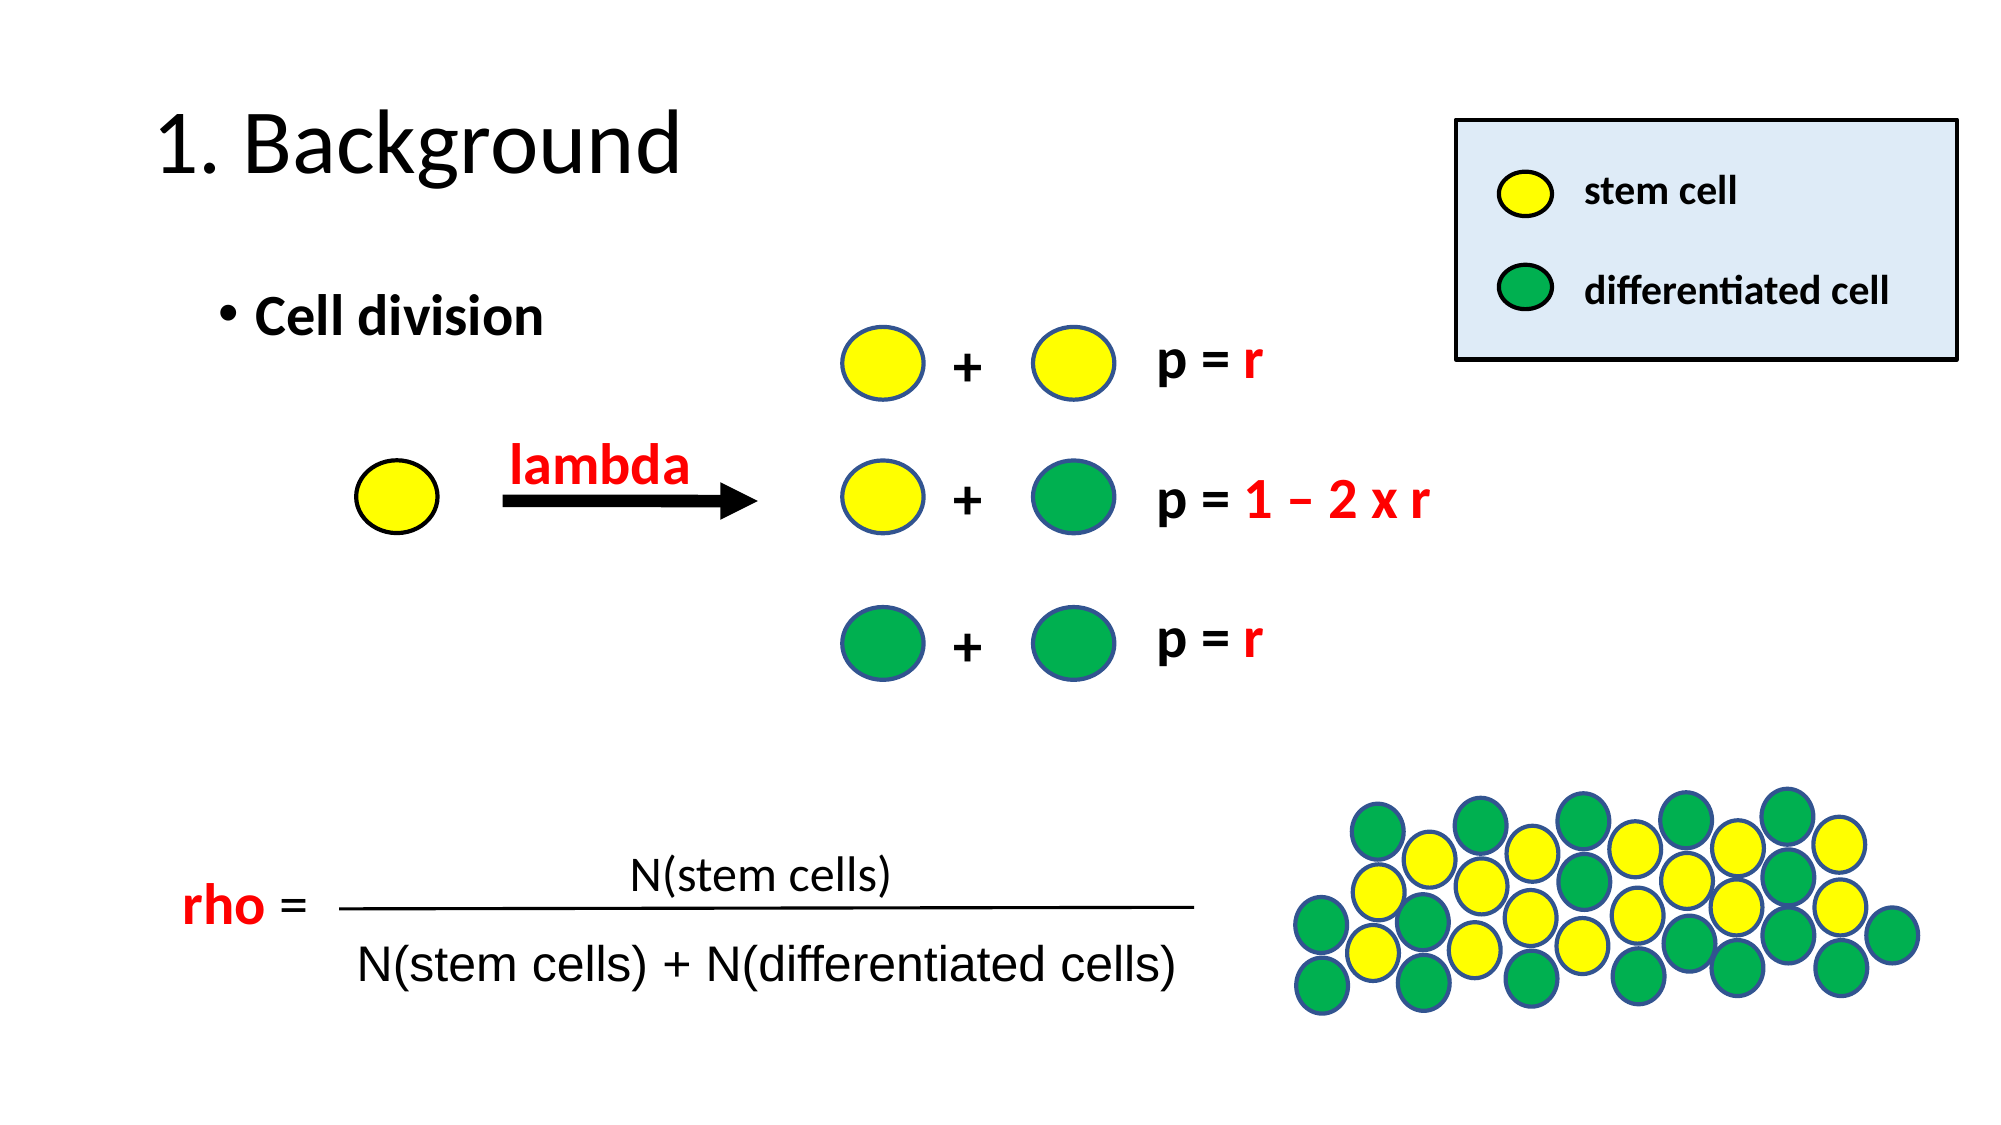

1. Background

stem cell

differentiated cell

Cell division

p = r

p = 1 – 2 x r

p = r
+

lambda
+

+

N(stem cells)
N(stem cells) + N(differentiated cells)

rho =